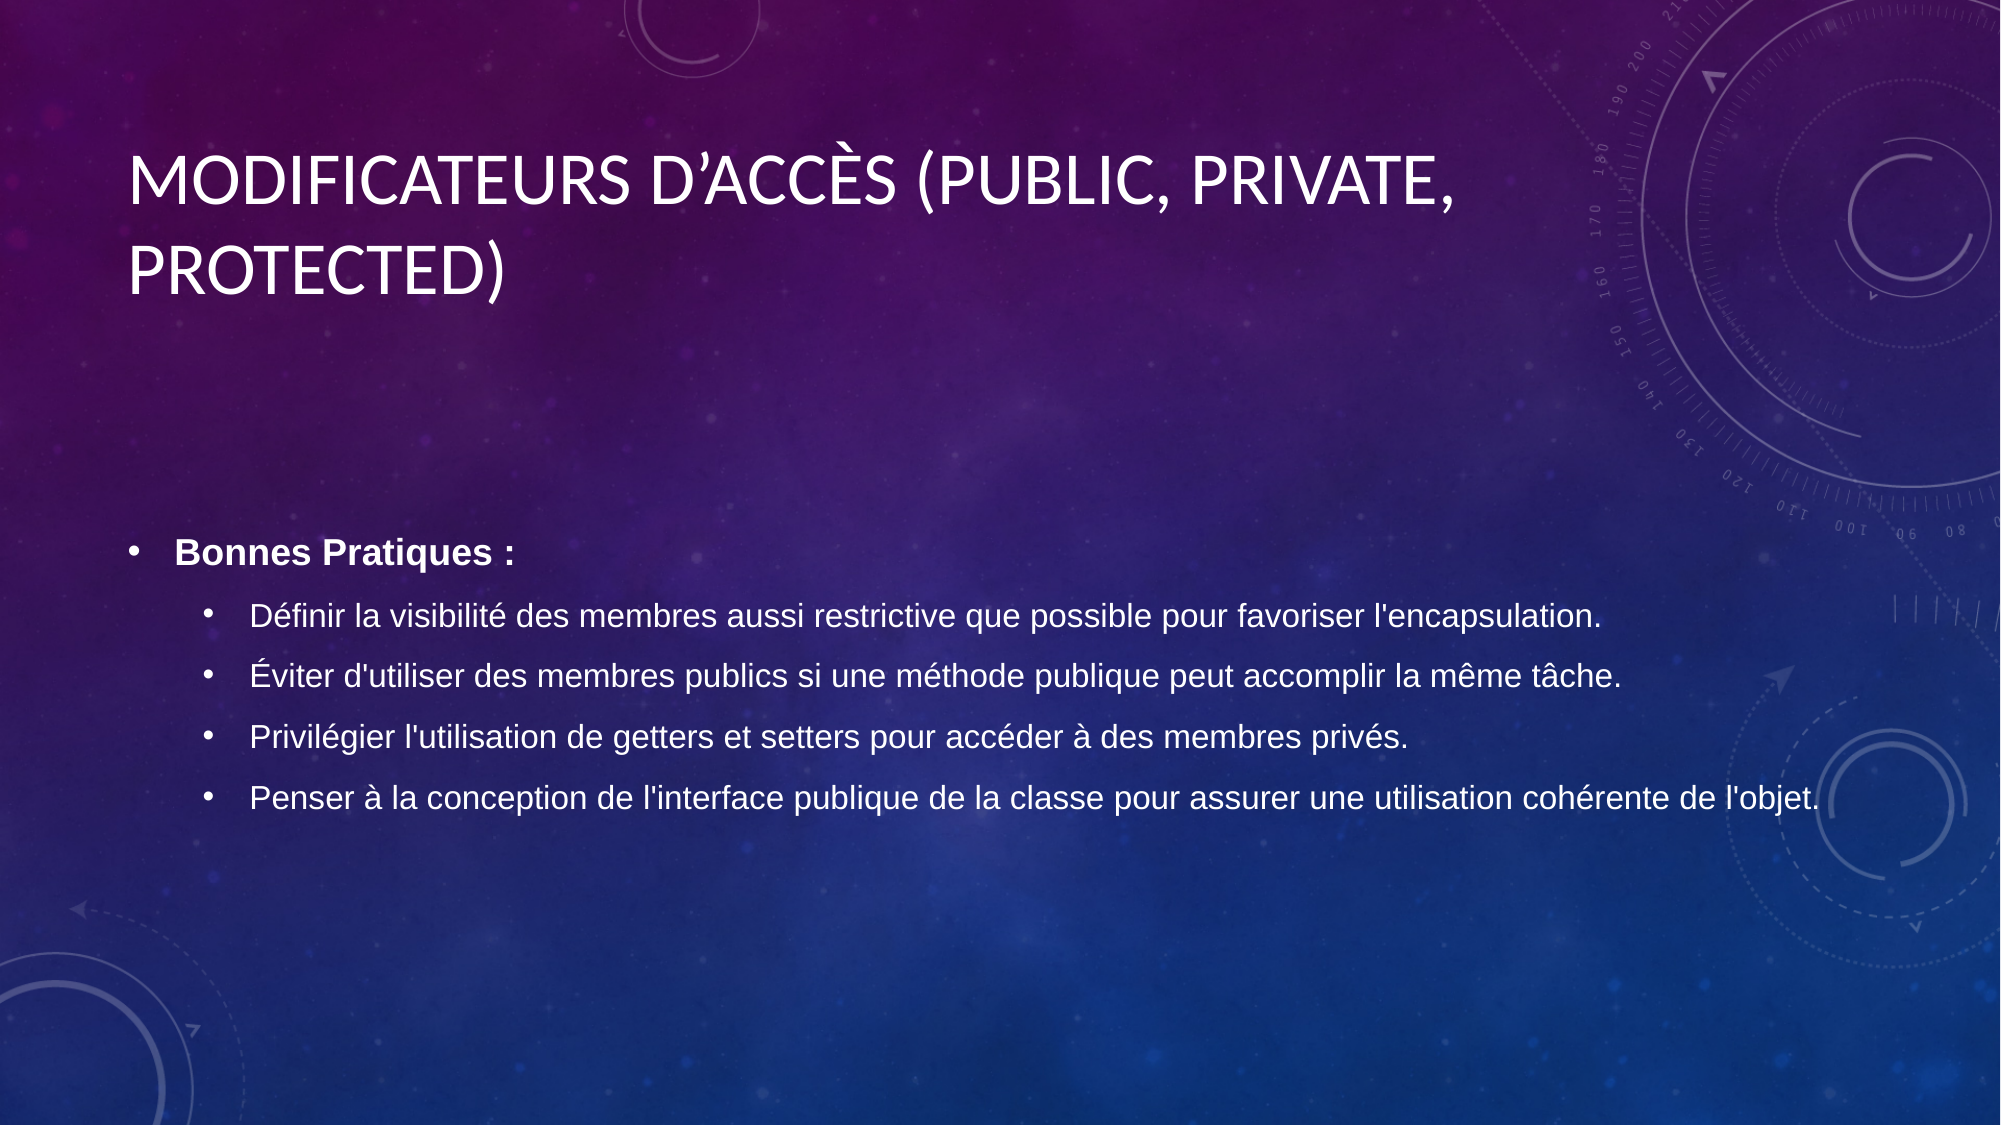

# Modificateurs d’accès (public, private, protected)
Bonnes Pratiques :
Définir la visibilité des membres aussi restrictive que possible pour favoriser l'encapsulation.
Éviter d'utiliser des membres publics si une méthode publique peut accomplir la même tâche.
Privilégier l'utilisation de getters et setters pour accéder à des membres privés.
Penser à la conception de l'interface publique de la classe pour assurer une utilisation cohérente de l'objet.